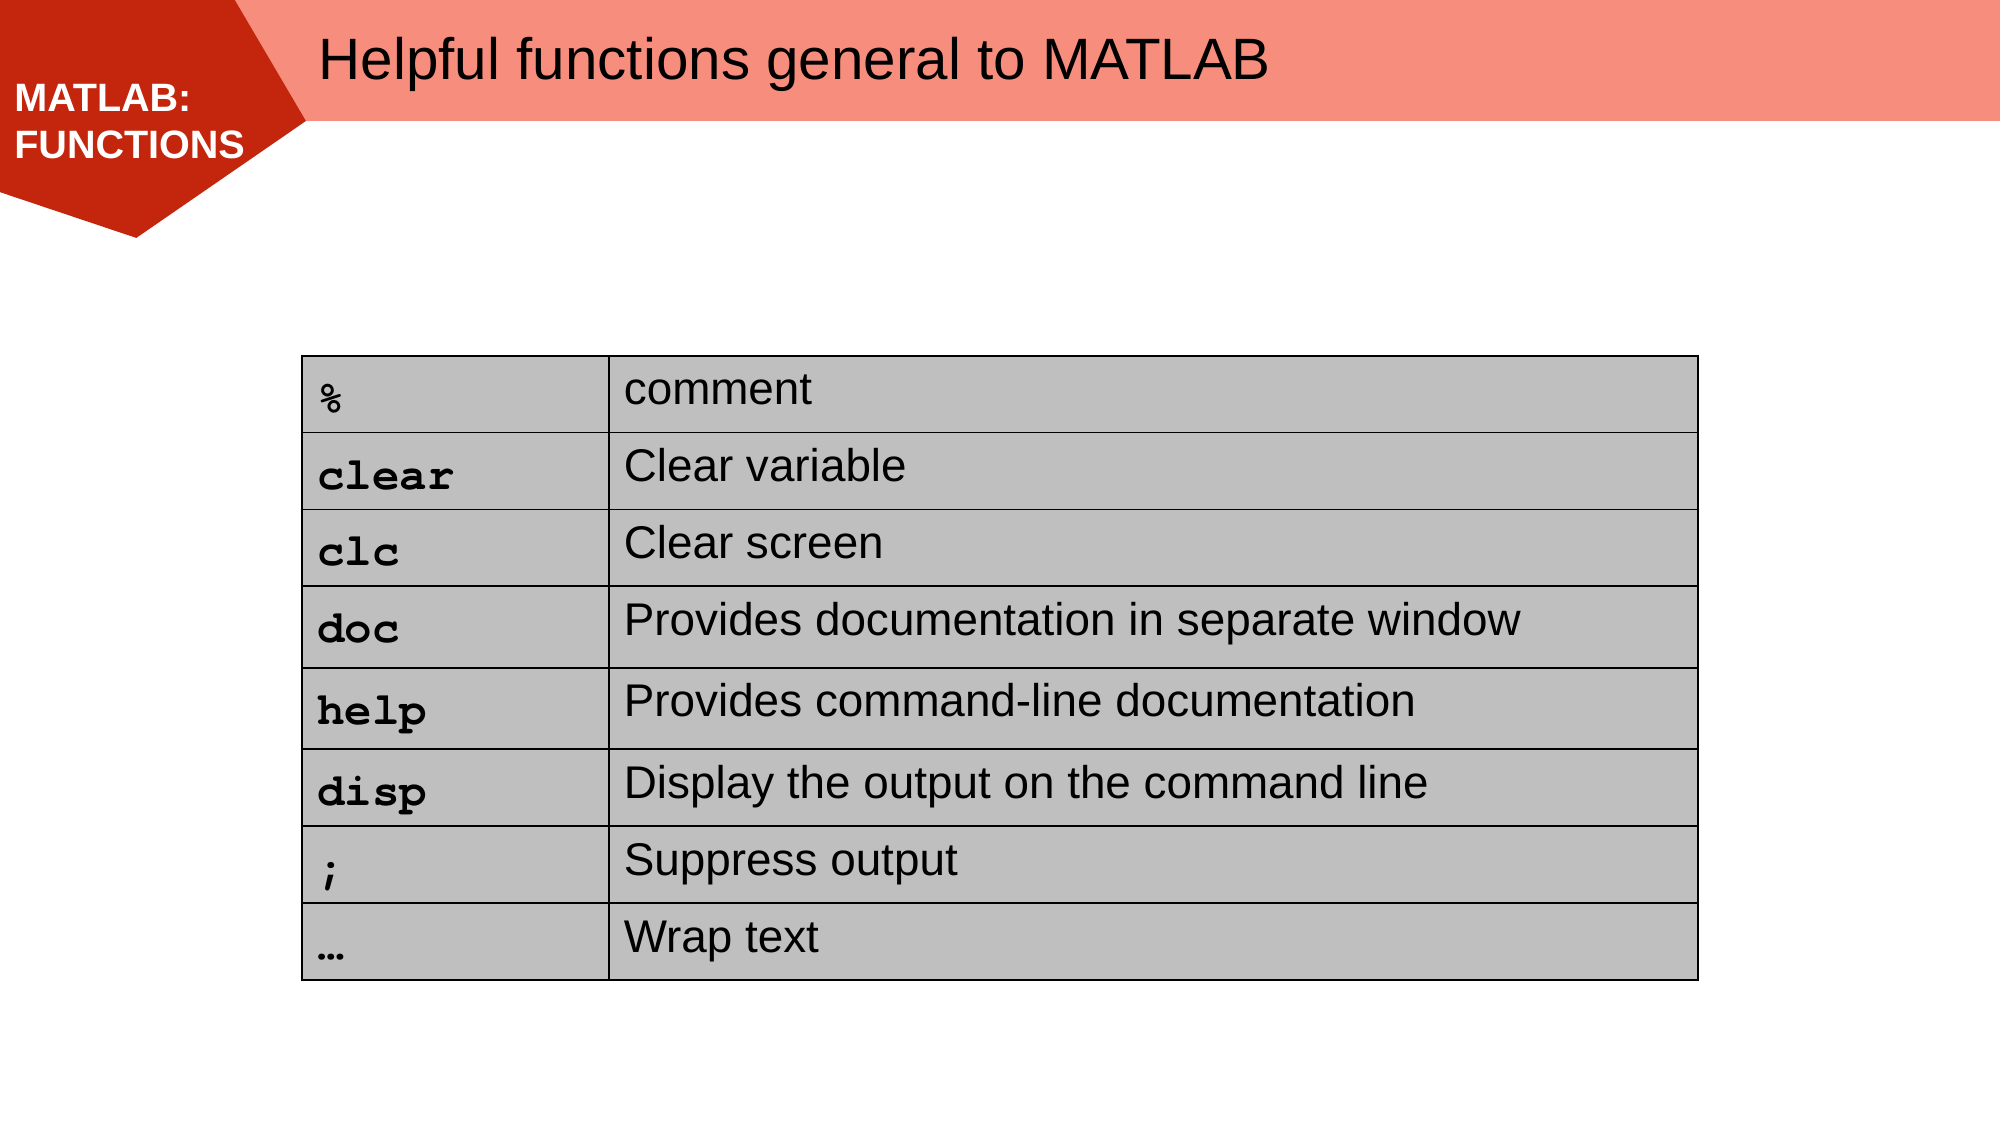

Helpful functions general to MATLAB
| % | comment |
| --- | --- |
| clear | Clear variable |
| clc | Clear screen |
| doc | Provides documentation in separate window |
| help | Provides command-line documentation |
| disp | Display the output on the command line |
| ; | Suppress output |
| … | Wrap text |